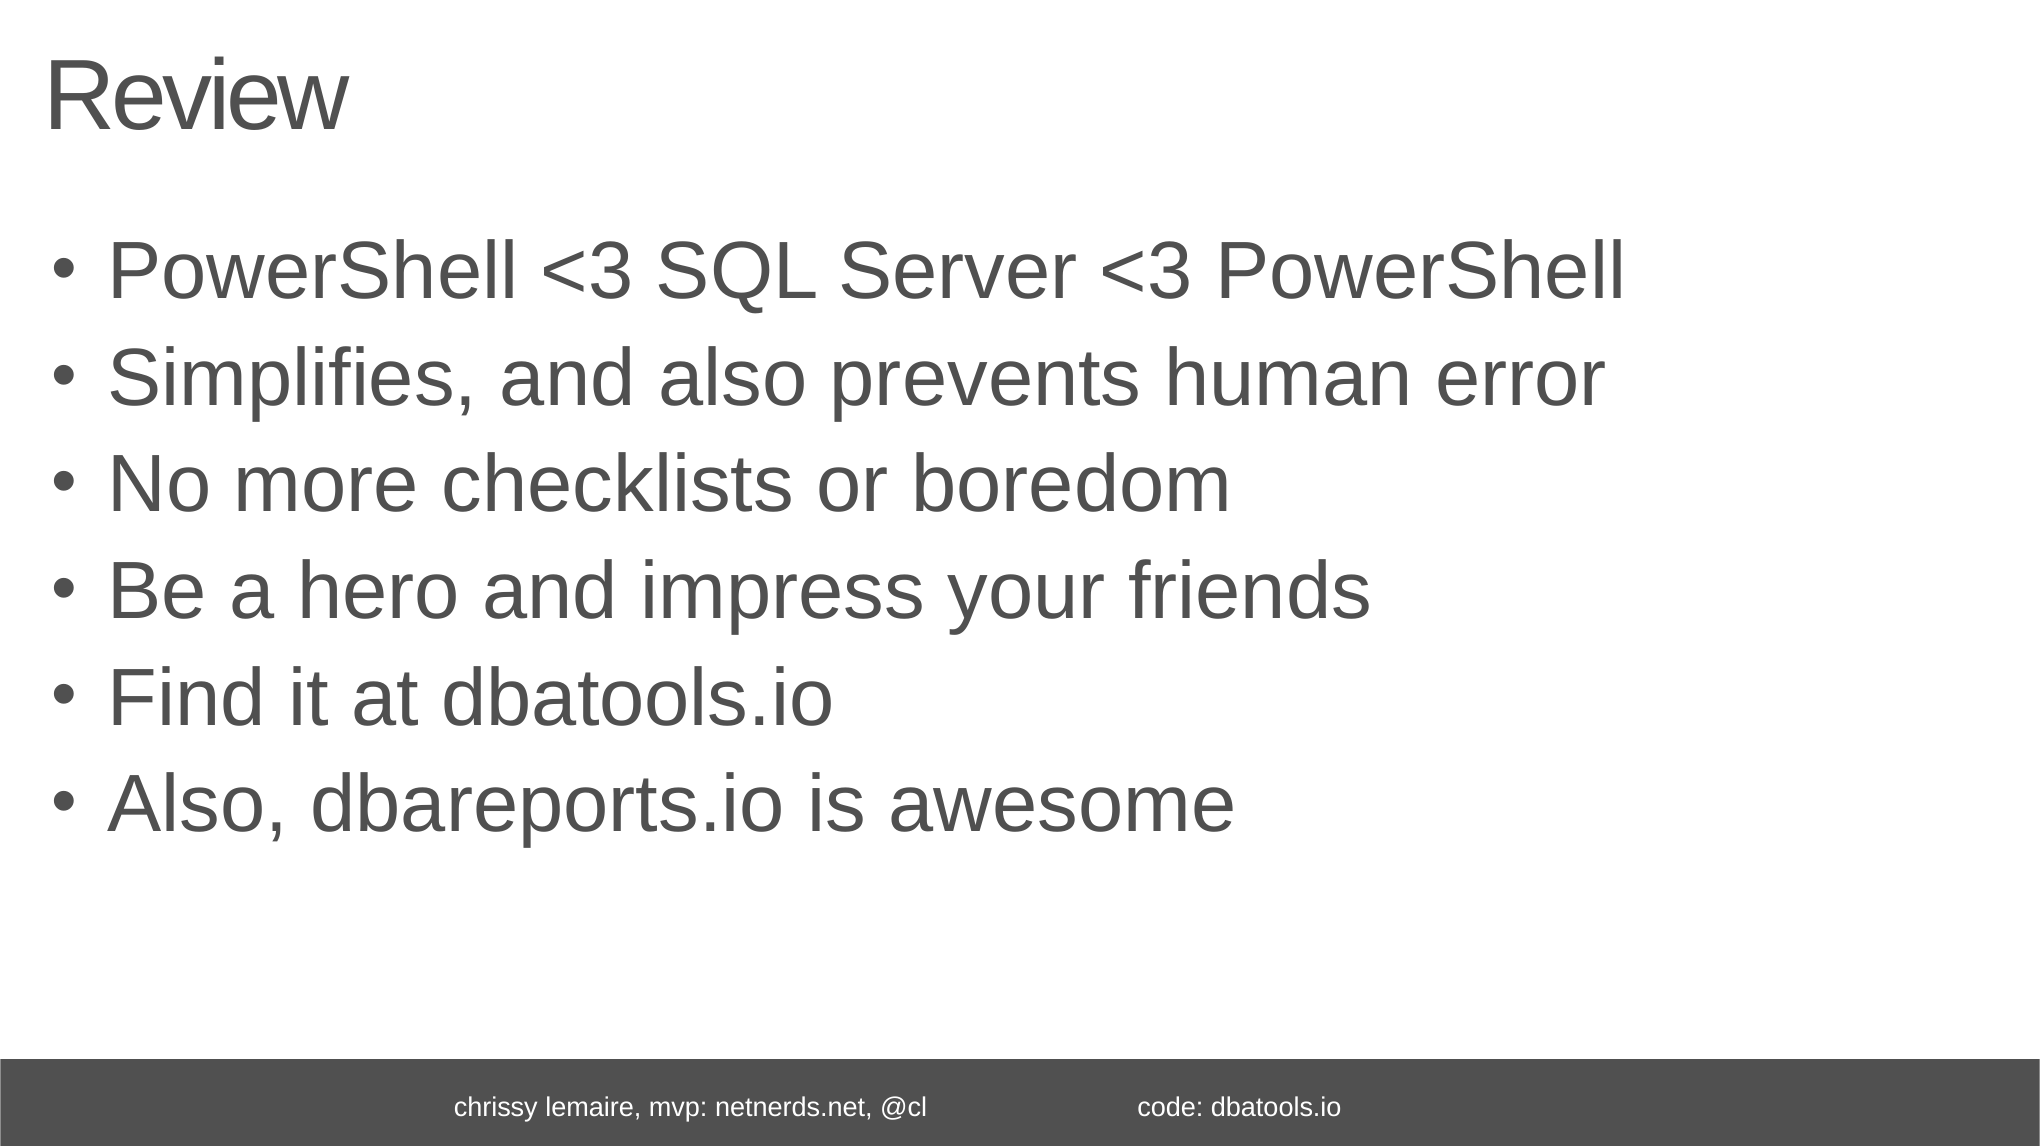

# Review
PowerShell <3 SQL Server <3 PowerShell
Simplifies, and also prevents human error
No more checklists or boredom
Be a hero and impress your friends
Find it at dbatools.io
Also, dbareports.io is awesome

chrissy lemaire, mvp: netnerds.net, @cl                            code: dbatools.io